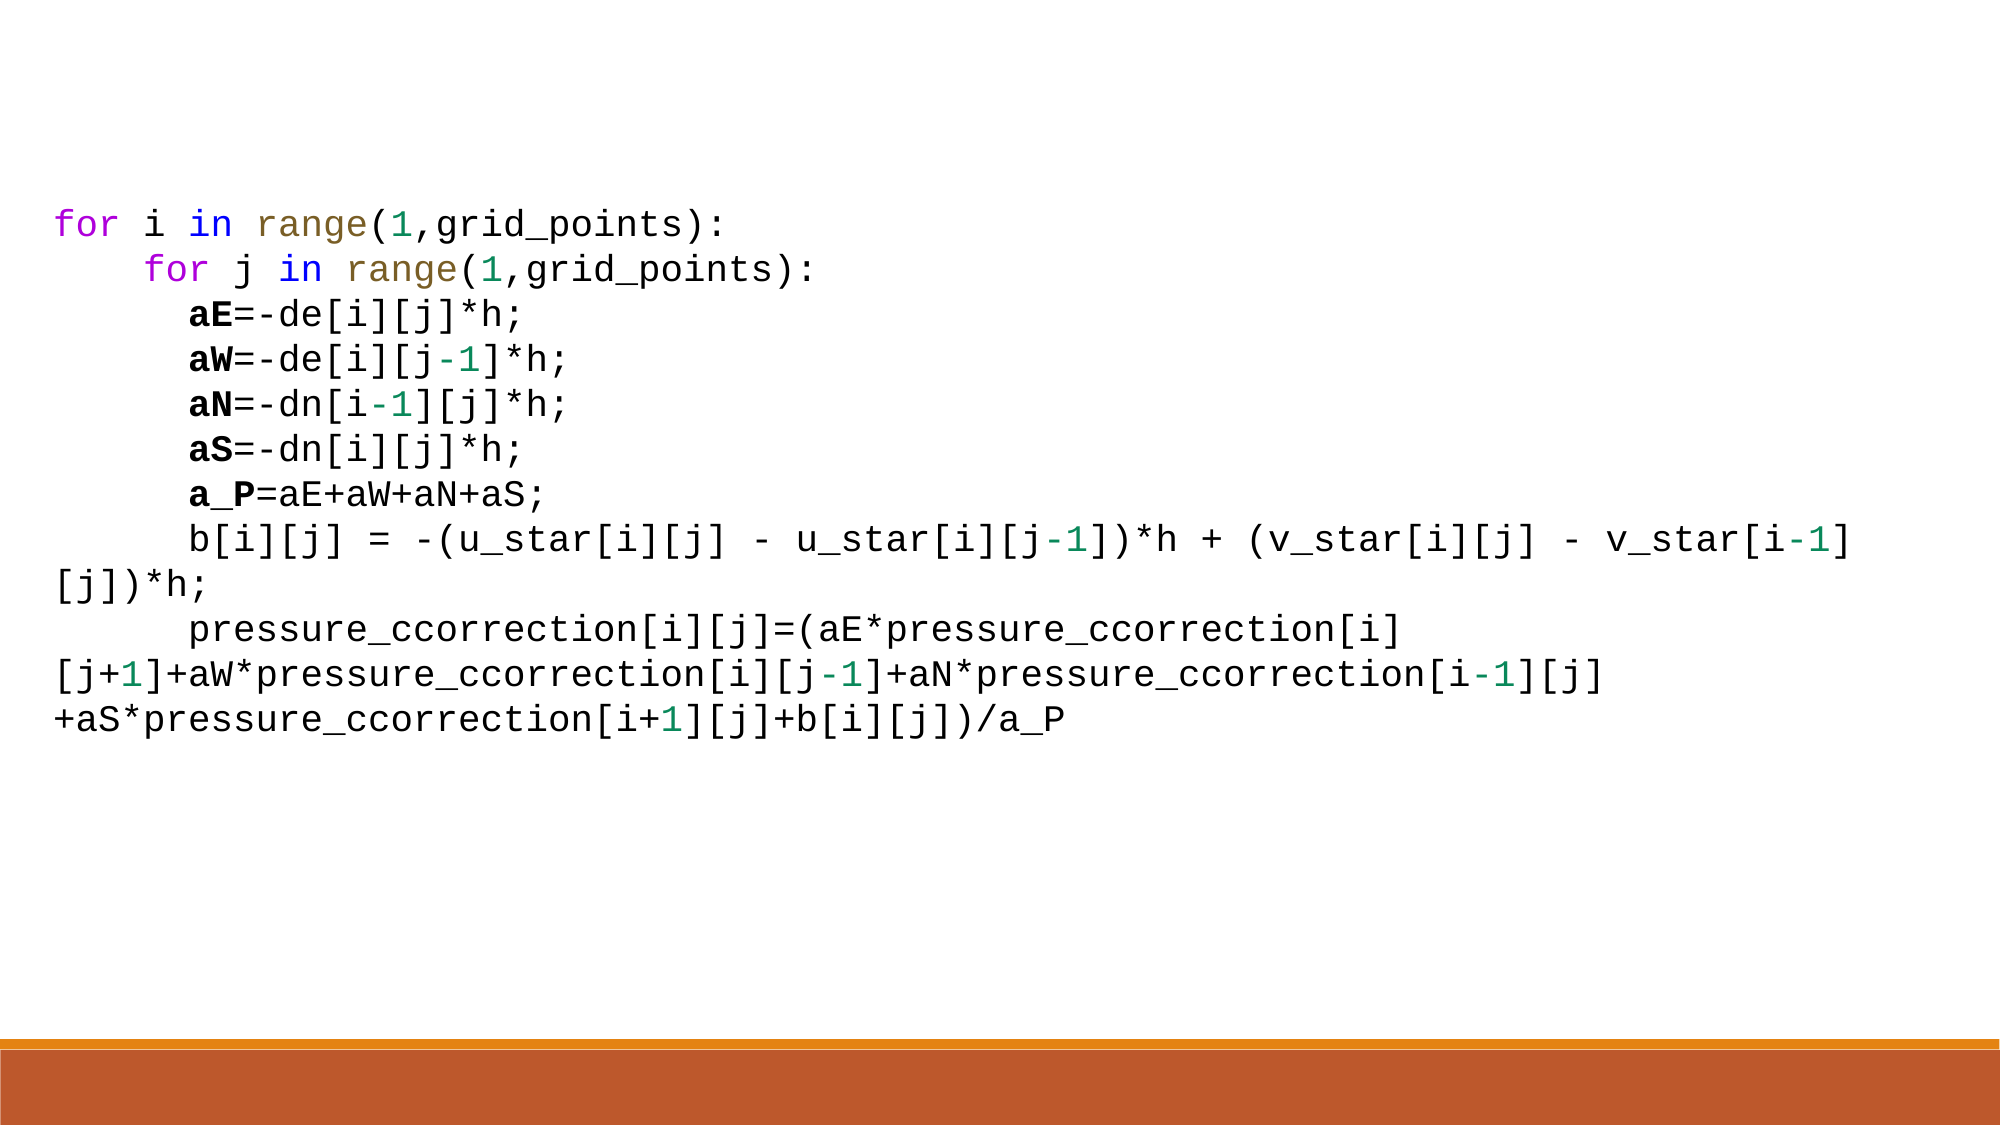

for i in range(1,grid_points):
    for j in range(1,grid_points):
      aE=-de[i][j]*h;
      aW=-de[i][j-1]*h;
      aN=-dn[i-1][j]*h;
      aS=-dn[i][j]*h;
      a_P=aE+aW+aN+aS;
      b[i][j] = -(u_star[i][j] - u_star[i][j-1])*h + (v_star[i][j] - v_star[i-1][j])*h;
      pressure_ccorrection[i][j]=(aE*pressure_ccorrection[i][j+1]+aW*pressure_ccorrection[i][j-1]+aN*pressure_ccorrection[i-1][j]+aS*pressure_ccorrection[i+1][j]+b[i][j])/a_P